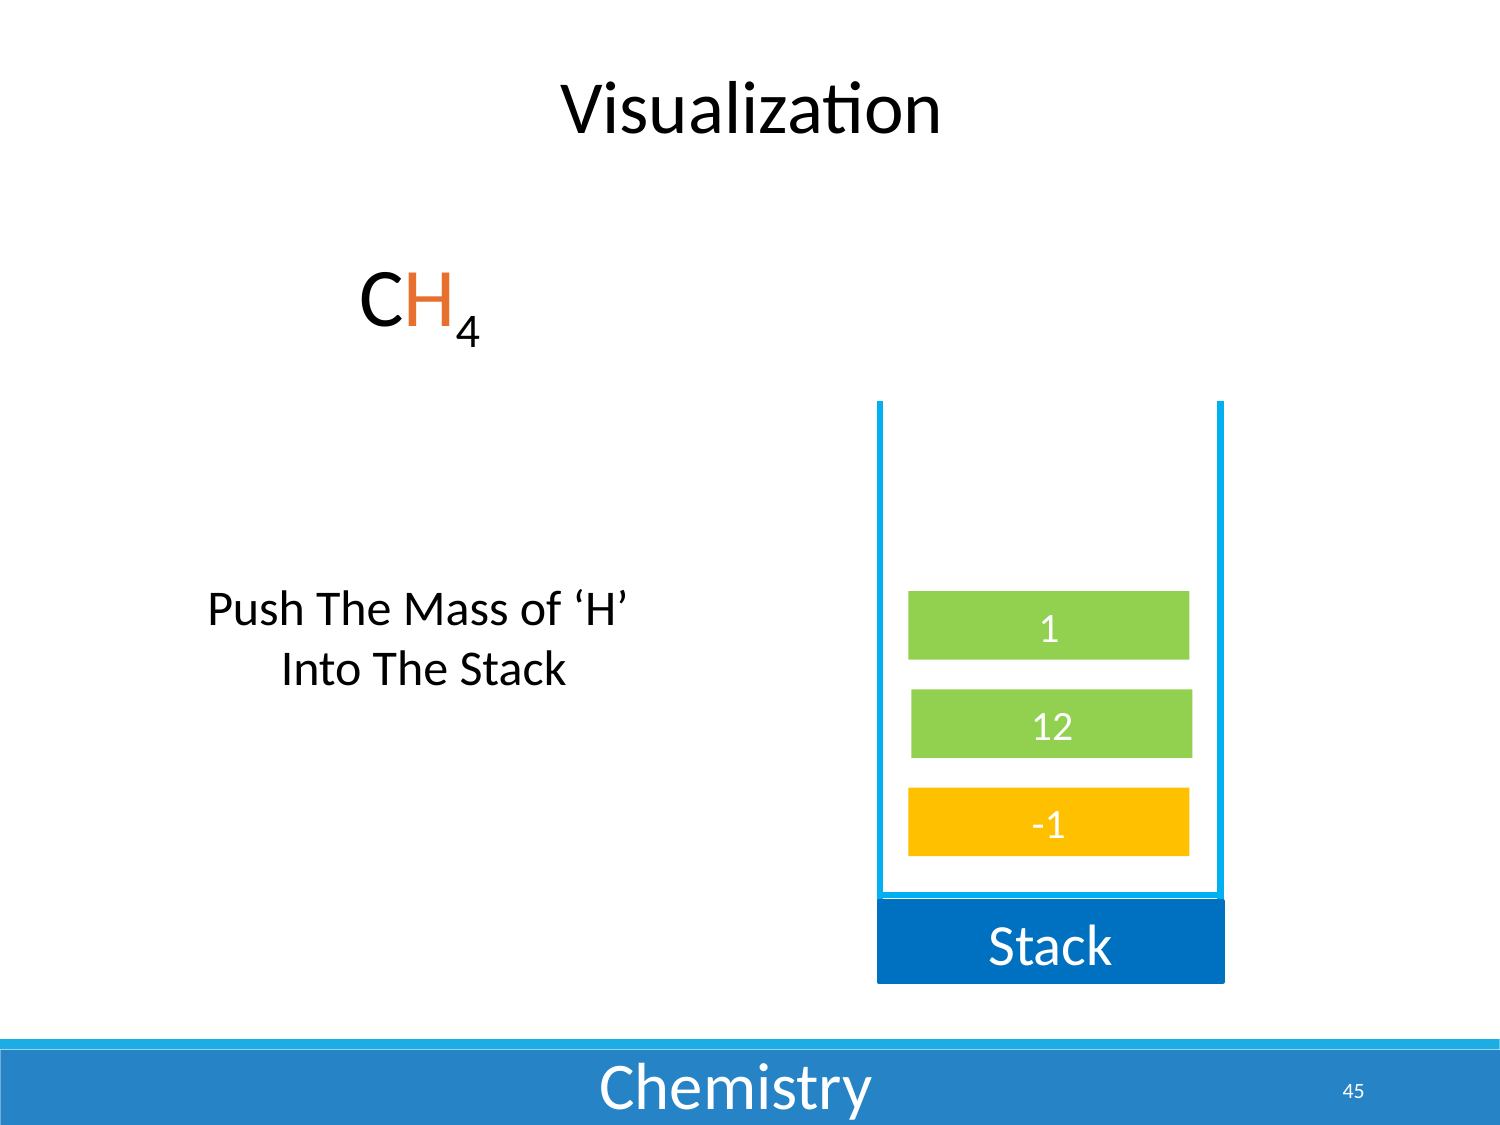

Visualization
CH4
Push The Mass of ‘H’
Into The Stack
1
12
-1
Stack
Chemistry
45